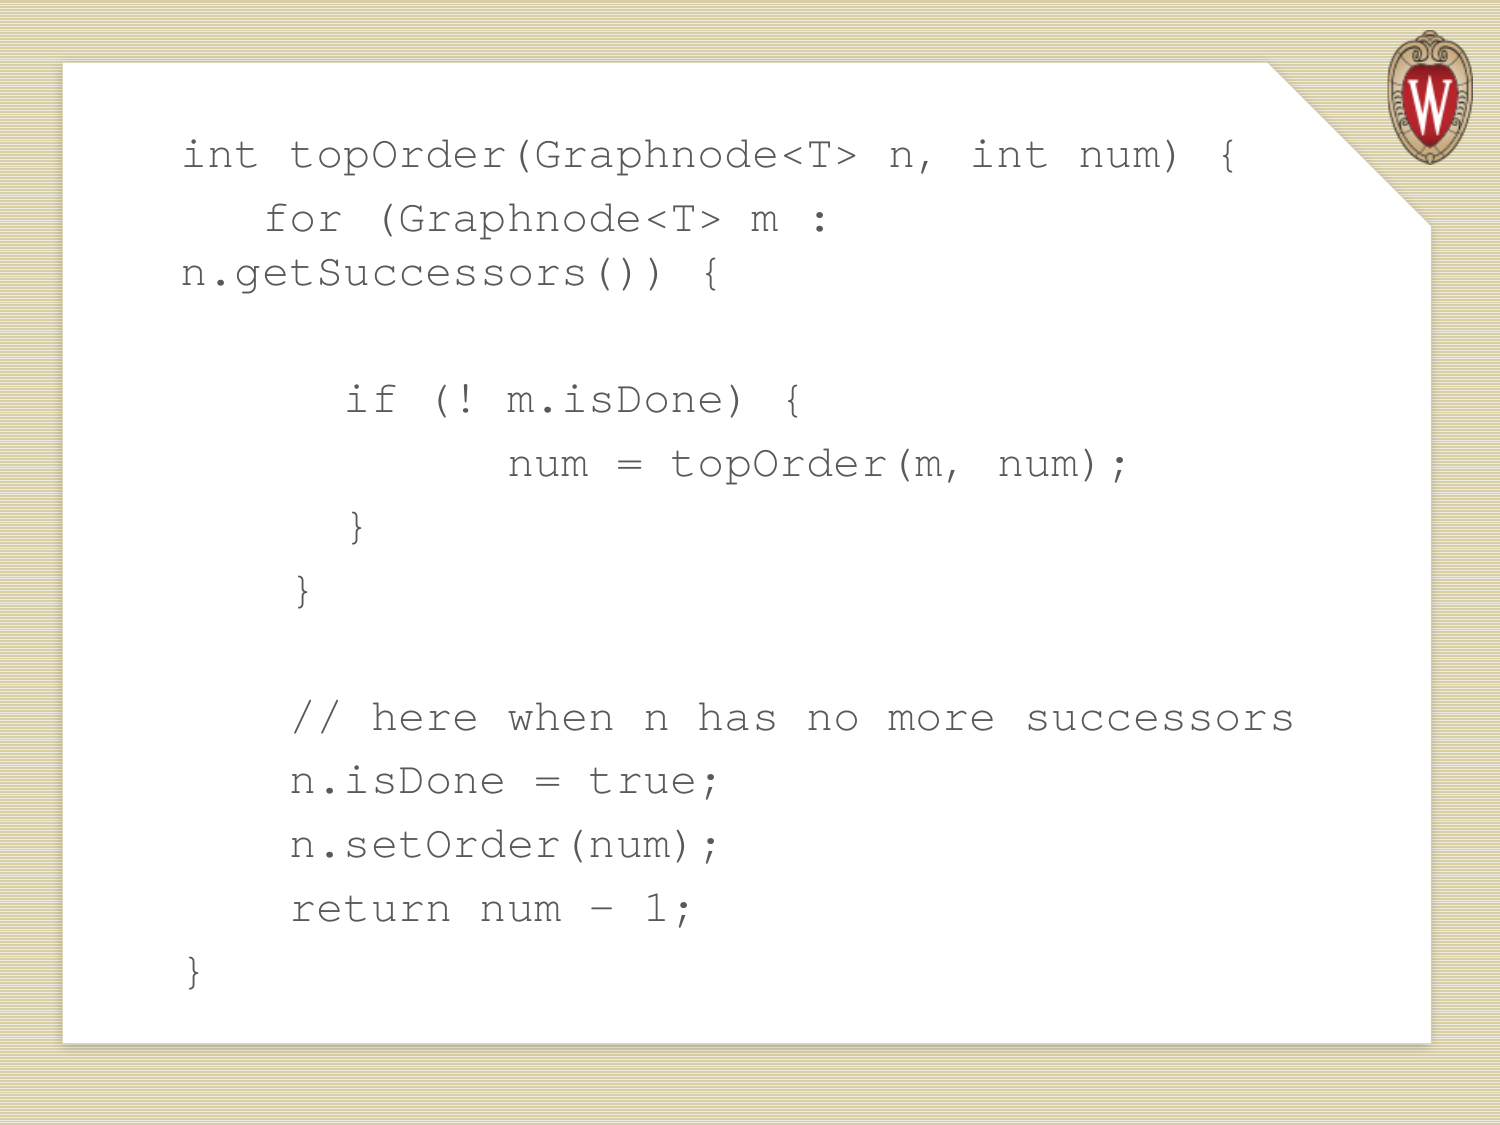

int topOrder(Graphnode<T> n, int num) {
   for (Graphnode<T> m :   			      		   n.getSuccessors()) {

      if (! m.isDone) {
            num = topOrder(m, num);
      }
    }

    // here when n has no more successors
    n.isDone = true;
    n.setOrder(num);
    return num - 1;
}